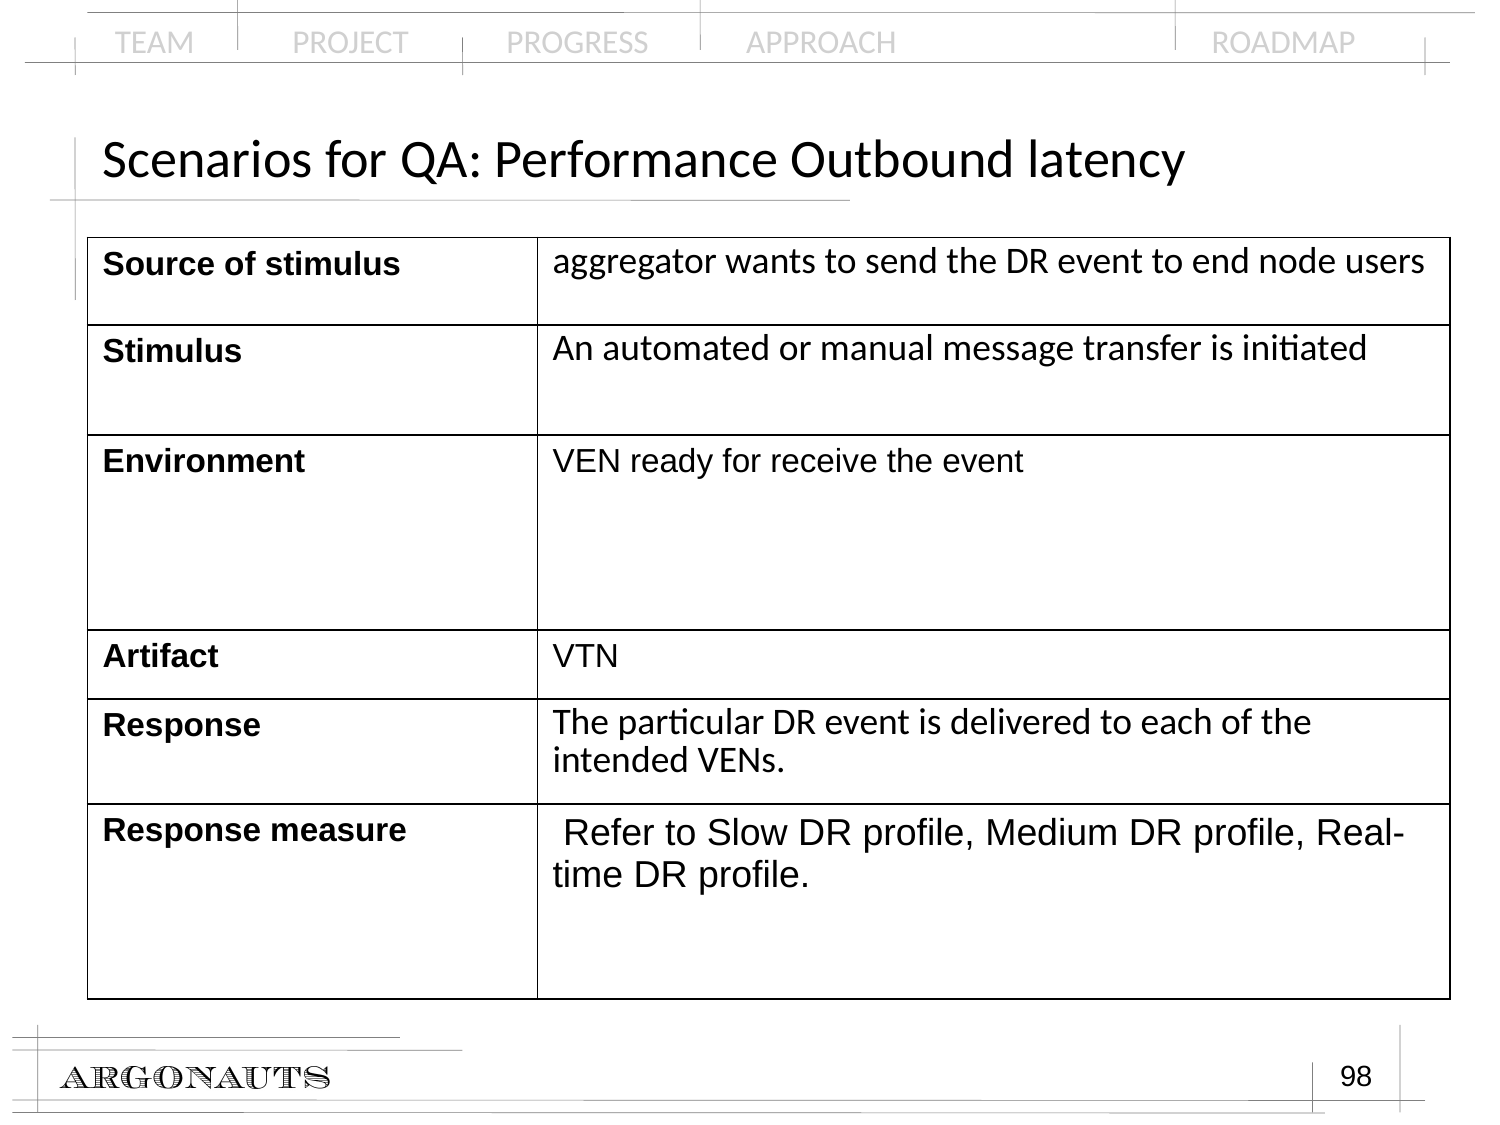

# Scenarios for QA: Performance Outbound latency
| Source of stimulus | aggregator wants to send the DR event to end node users |
| --- | --- |
| Stimulus | An automated or manual message transfer is initiated |
| Environment | VEN ready for receive the event |
| Artifact | VTN |
| Response | The particular DR event is delivered to each of the intended VENs. |
| Response measure | Refer to Slow DR profile, Medium DR profile, Real-time DR profile. |
98